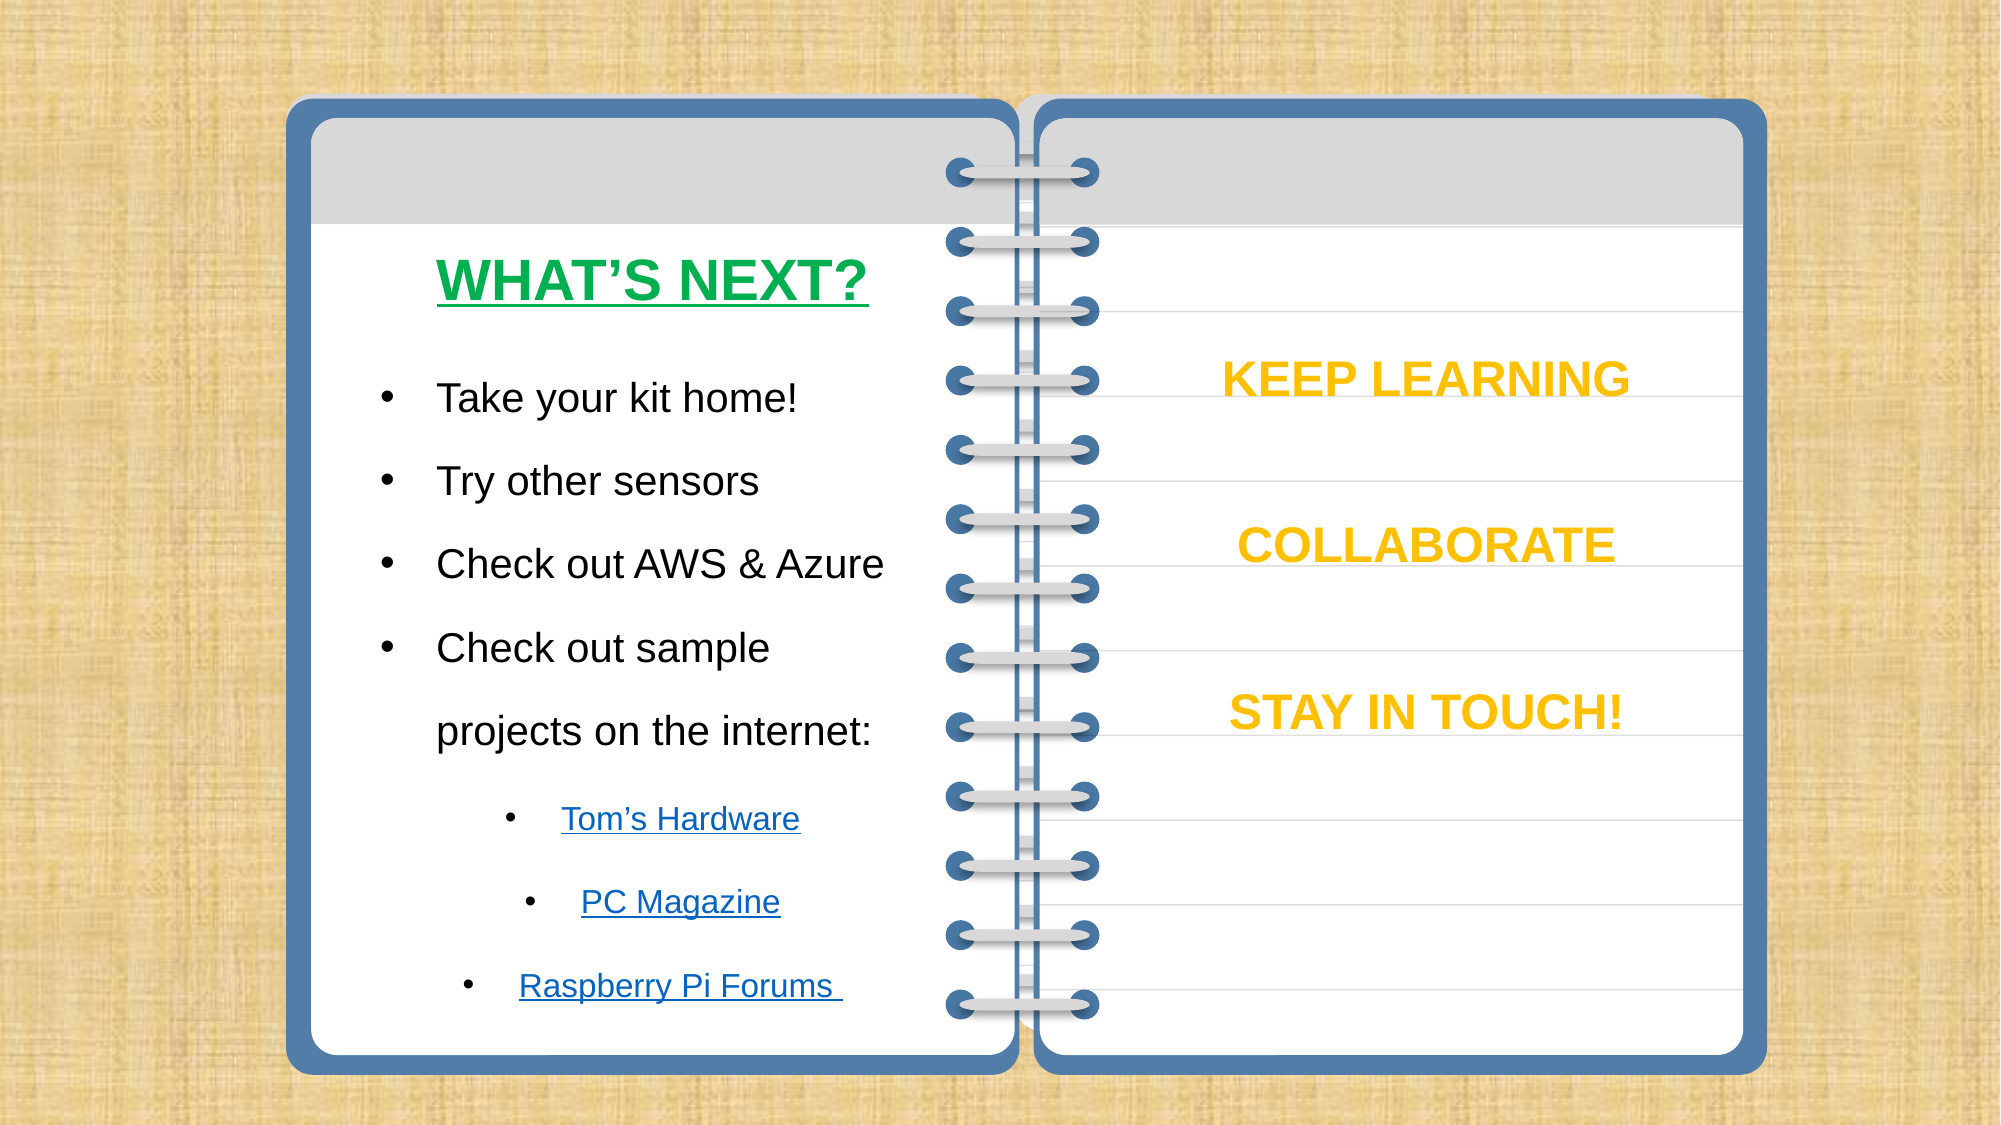

KEEP LEARNING

COLLABORATE

STAY IN TOUCH!
WHAT’S NEXT?

Take your kit home!
Try other sensors
Check out AWS & Azure
Check out sample projects on the internet:
Tom’s Hardware
PC Magazine
Raspberry Pi Forums